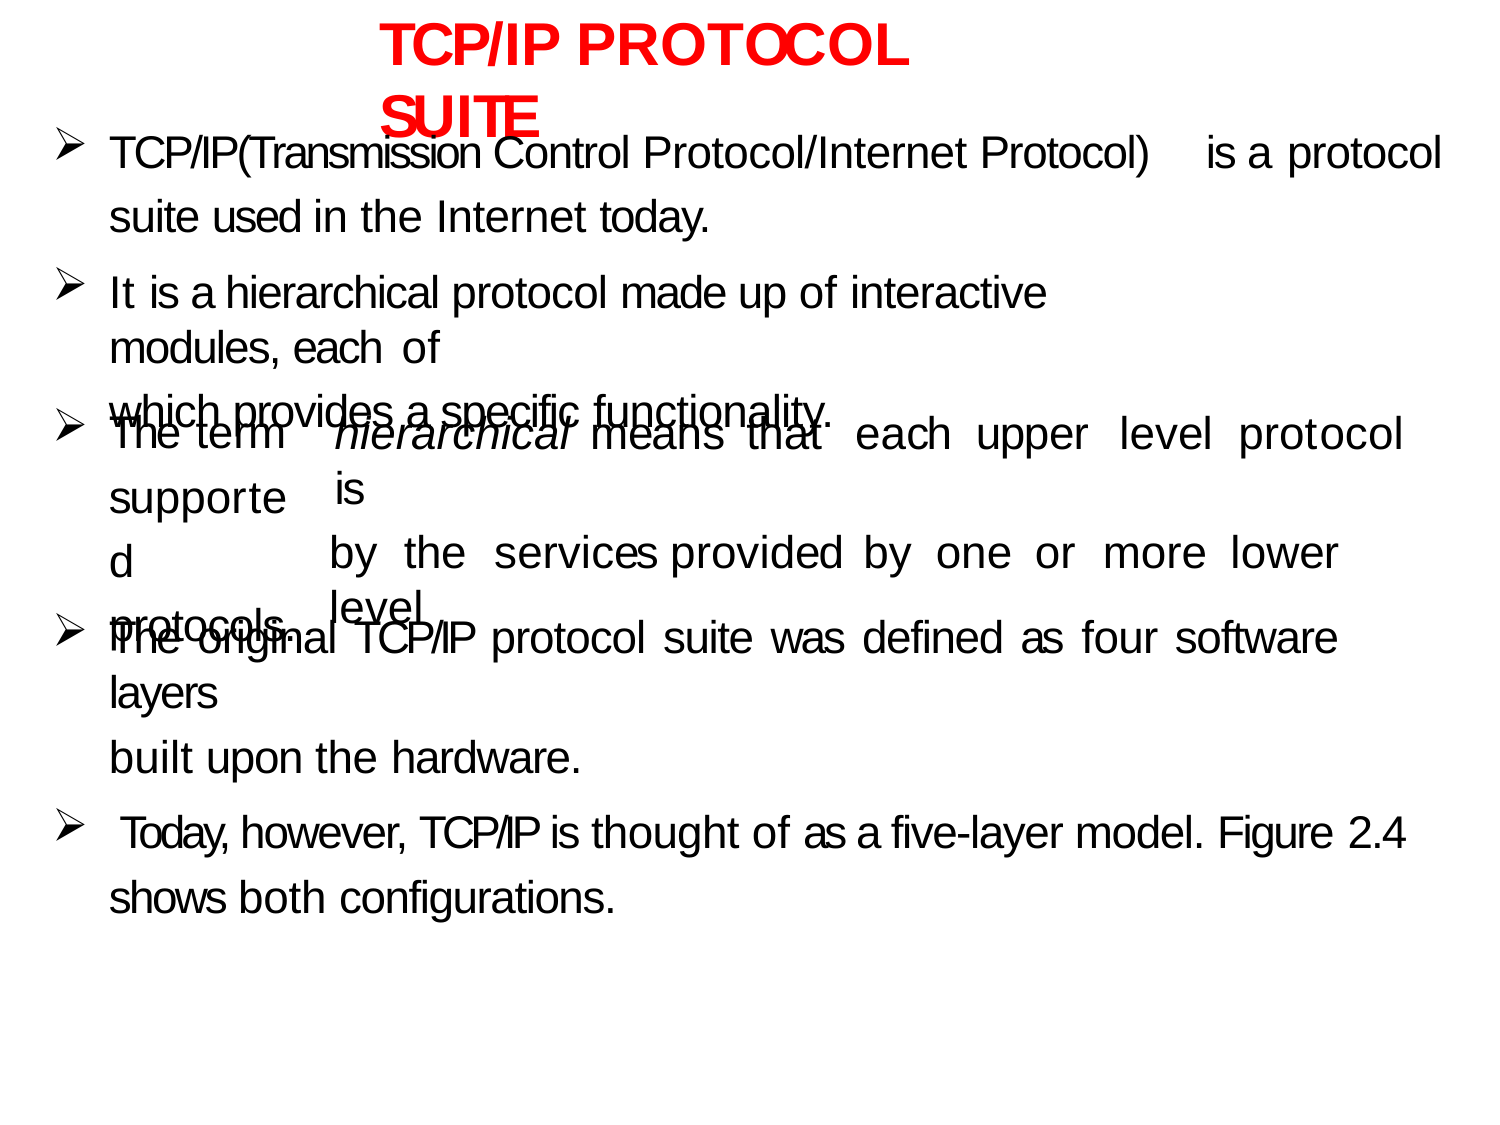

# TCP/IP	PROTOCOL	SUITE
TCP/IP(Transmission Control Protocol/Internet Protocol)  suite used in the Internet today.
It is a hierarchical protocol made up of interactive modules, each of
which provides a specific functionality.
is a protocol
The term  supported  protocols.
hierarchical	means	that	each	upper	level	protocol	is
by	the	services	provided	by	one	or	more	lower	level
The original TCP/IP protocol suite was defined as four software layers
built upon the hardware.
Today, however, TCP/IP is thought of as a five-layer model. Figure 2.4
shows both configurations.